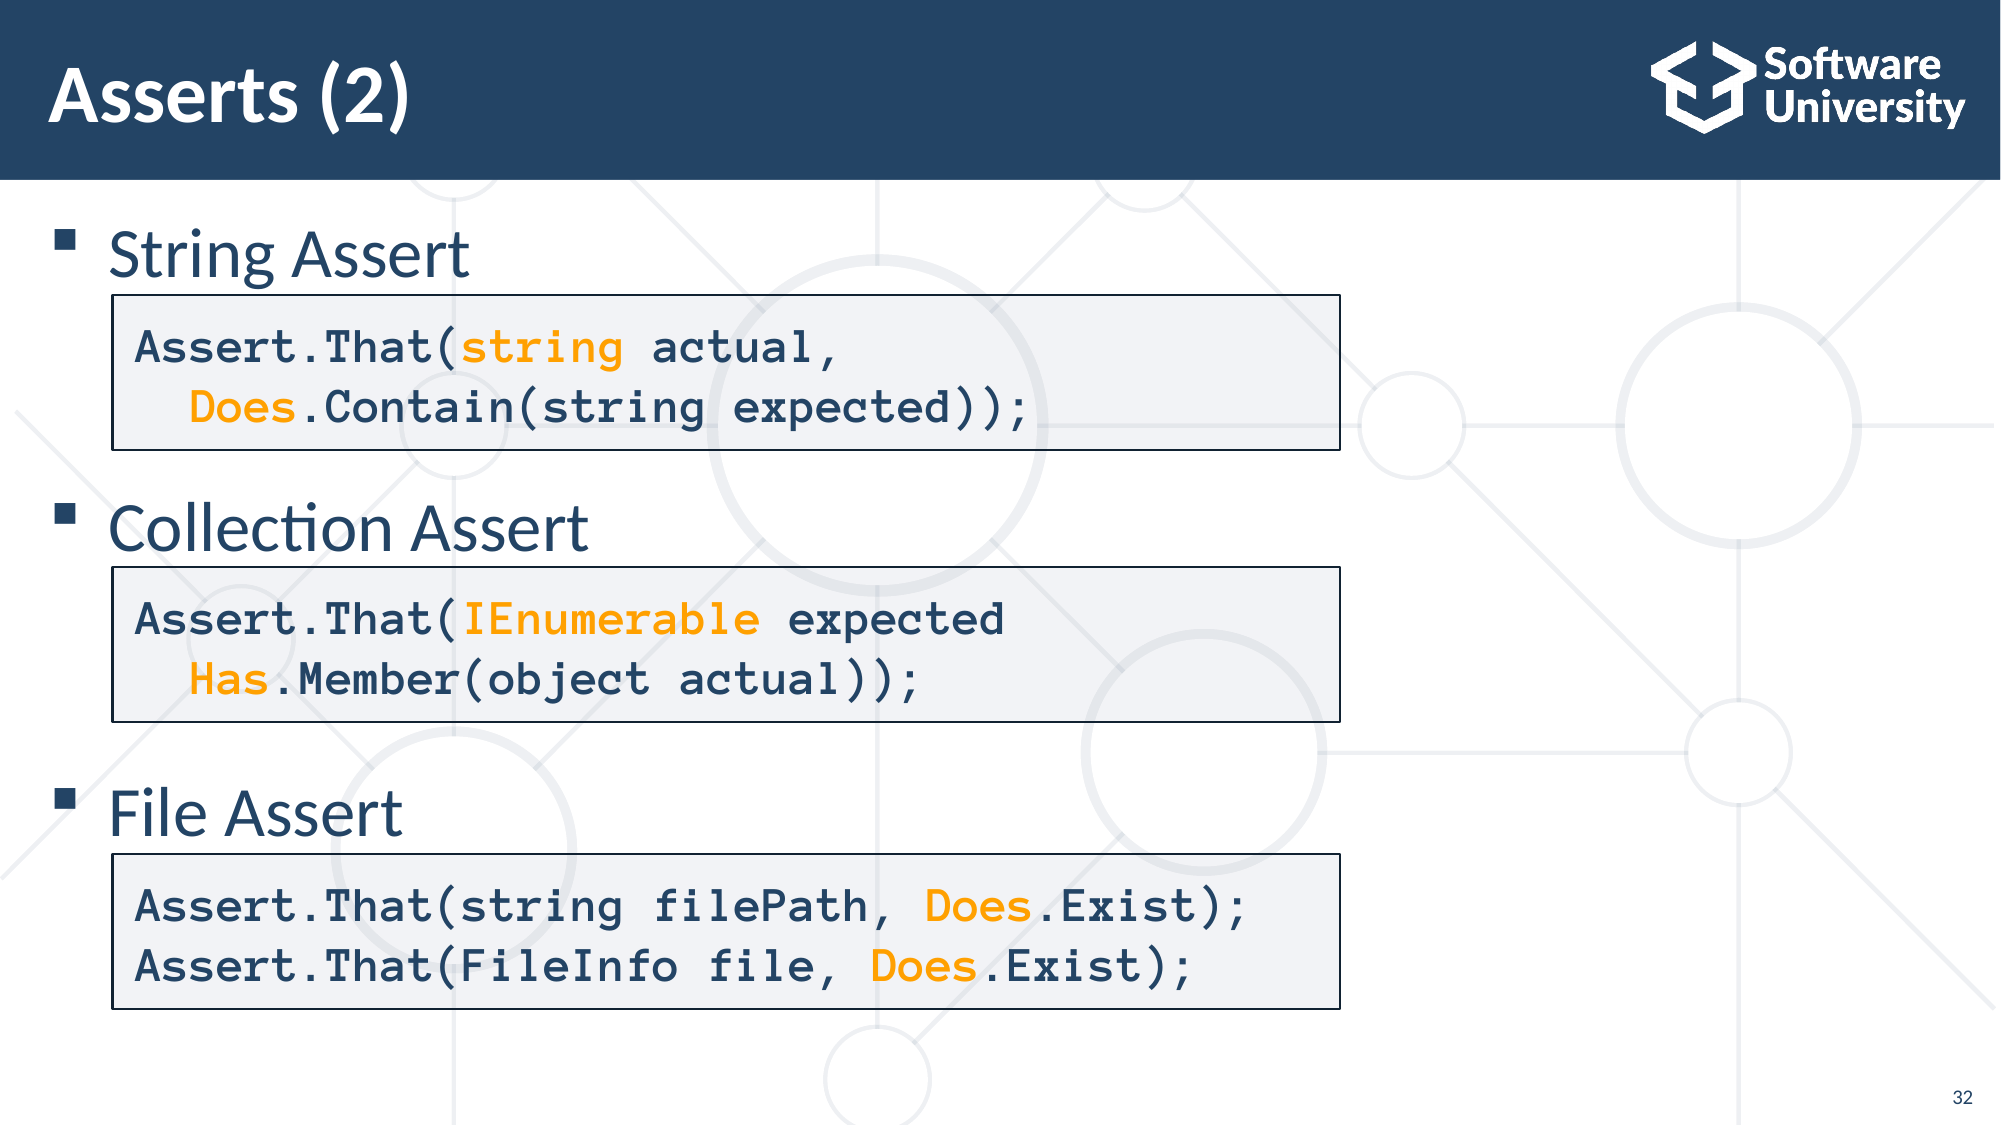

# Asserts (2)
String Assert

Collection Assert

File Assert

Assert.That(string actual,
  Does.Contain(string expected));
Assert.That(IEnumerable expected
  Has.Member(object actual));
Assert.That(string filePath, Does.Exist);
Assert.That(FileInfo file, Does.Exist);
32